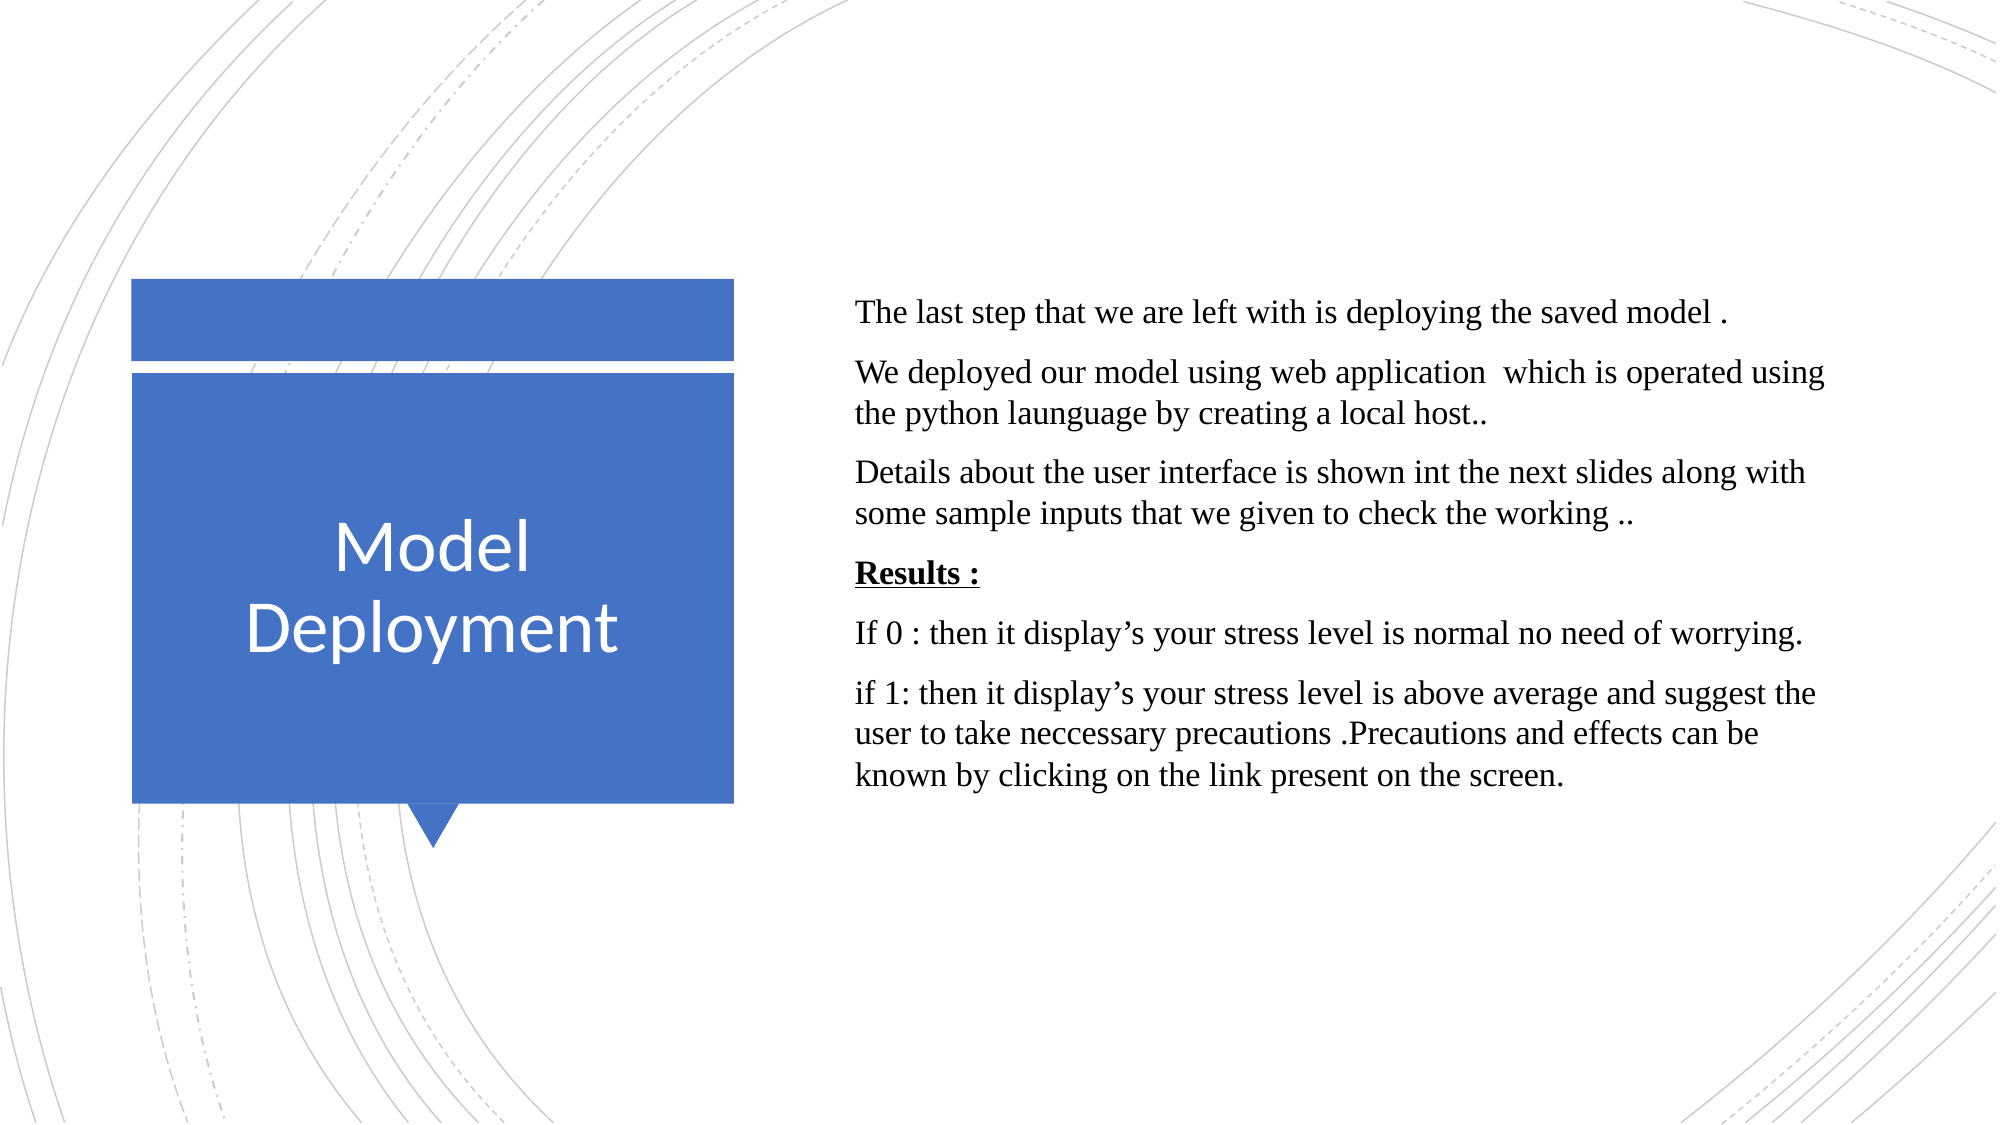

The last step that we are left with is deploying the saved model .
We deployed our model using web application  which is operated using the python launguage by creating a local host..
Details about the user interface is shown int the next slides along with some sample inputs that we given to check the working ..
Results :
If 0 : then it display’s your stress level is normal no need of worrying.
if 1: then it display’s your stress level is above average and suggest the user to take neccessary precautions .Precautions and effects can be known by clicking on the link present on the screen.

# Model Deployment